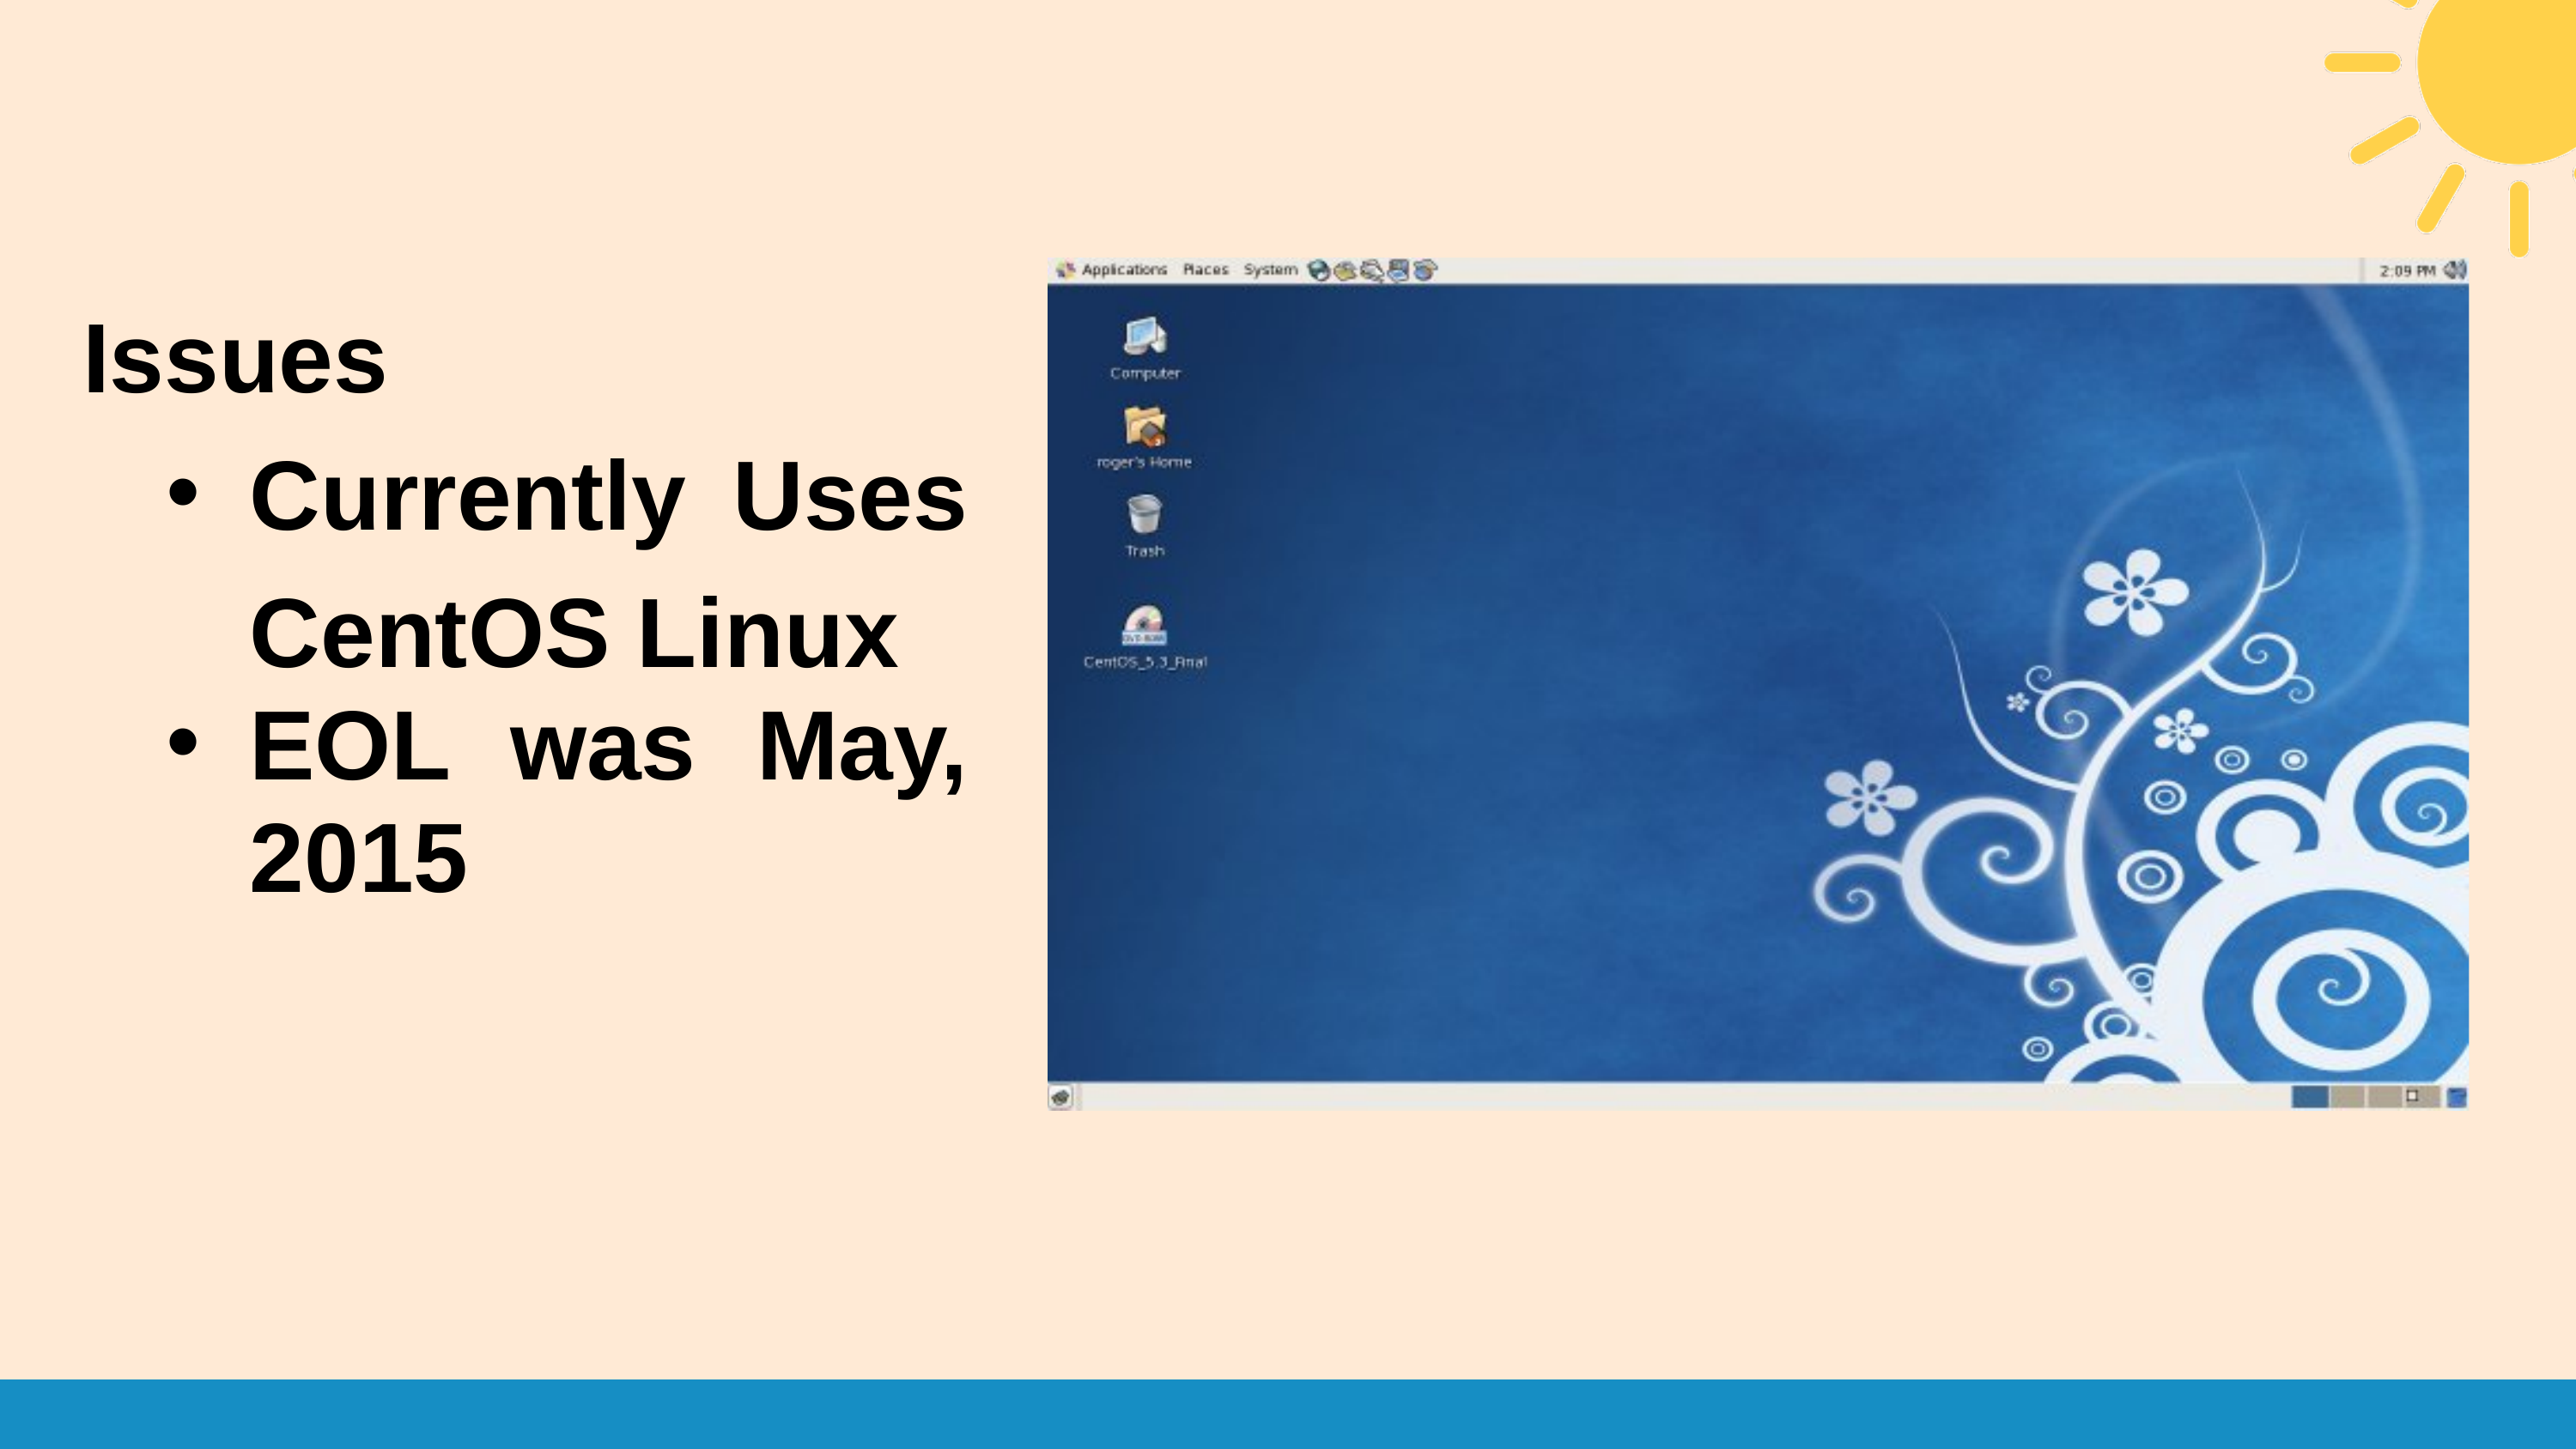

Issues
Currently Uses CentOS Linux
EOL was May, 2015